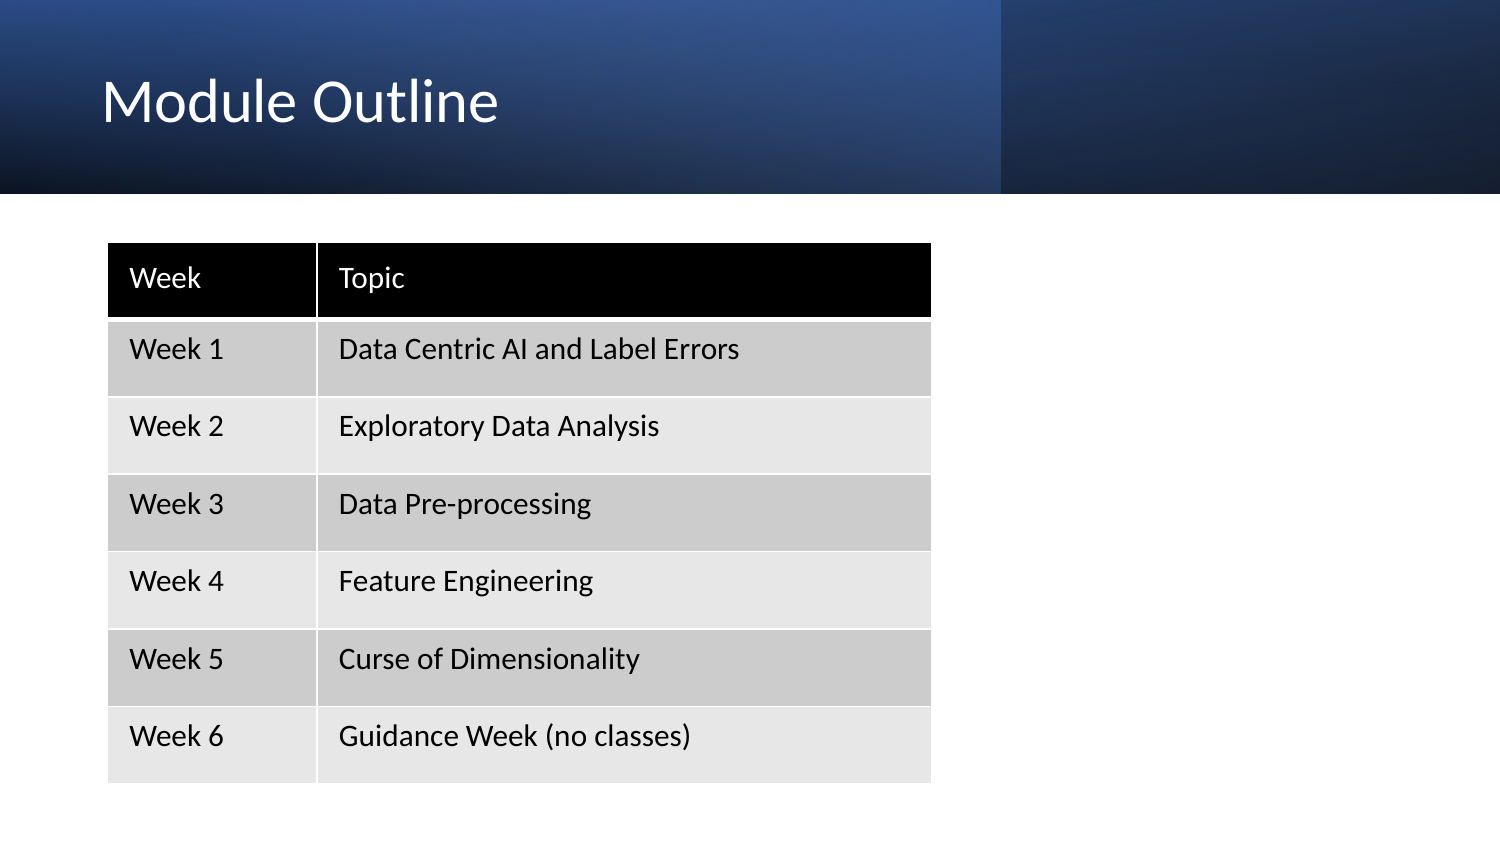

# Module Outline
| Week | Topic |
| --- | --- |
| Week 1 | Data Centric AI and Label Errors |
| Week 2 | Exploratory Data Analysis |
| Week 3 | Data Pre-processing |
| Week 4 | Feature Engineering |
| Week 5 | Curse of Dimensionality |
| Week 6 | Guidance Week (no classes) |